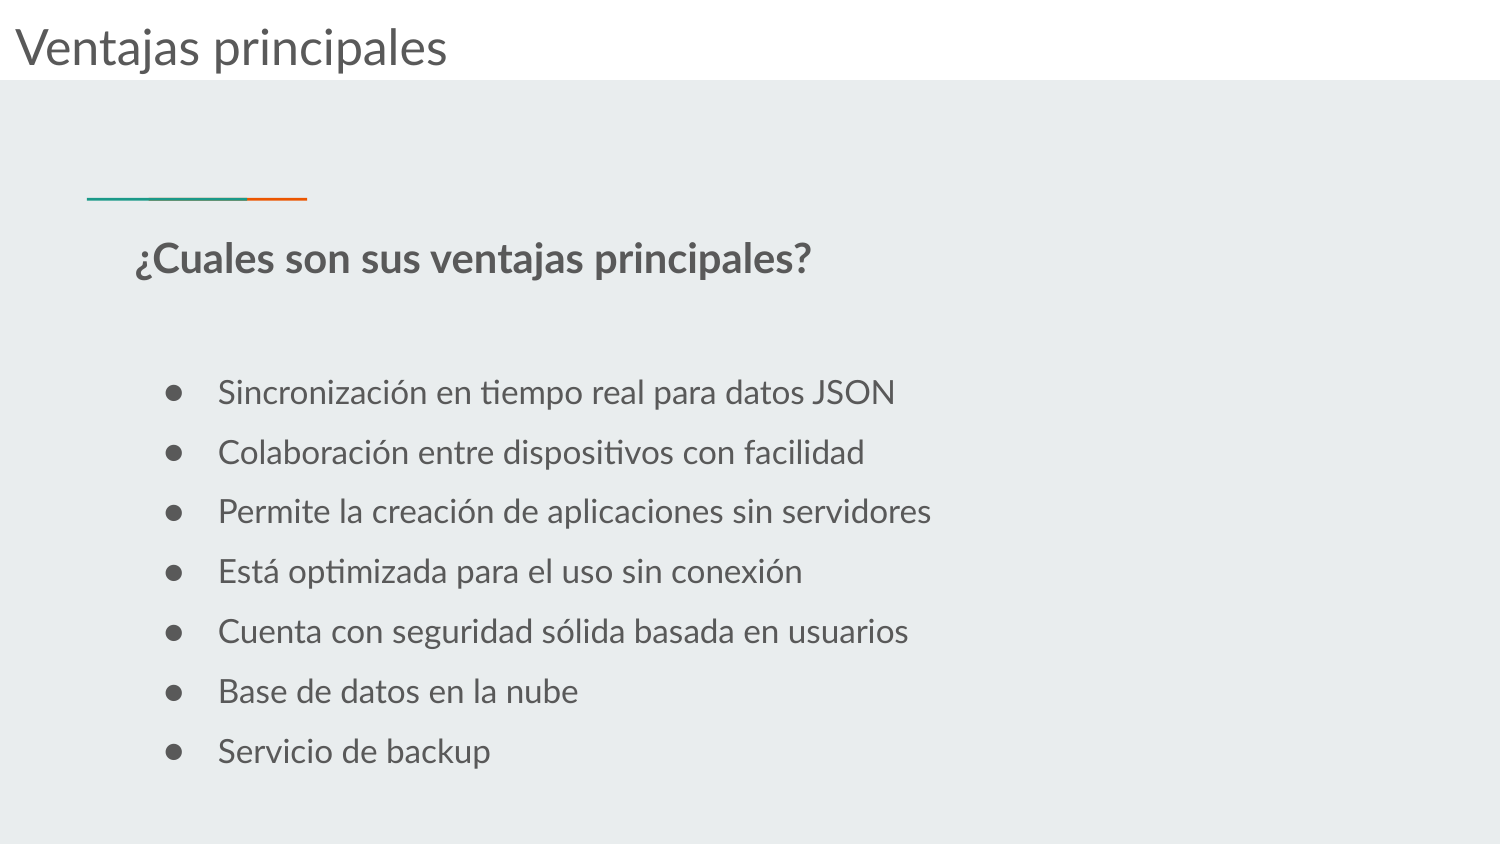

Ventajas principales
# ¿Cuales son sus ventajas principales?
Sincronización en tiempo real para datos JSON
Colaboración entre dispositivos con facilidad
Permite la creación de aplicaciones sin servidores
Está optimizada para el uso sin conexión
Cuenta con seguridad sólida basada en usuarios
Base de datos en la nube
Servicio de backup